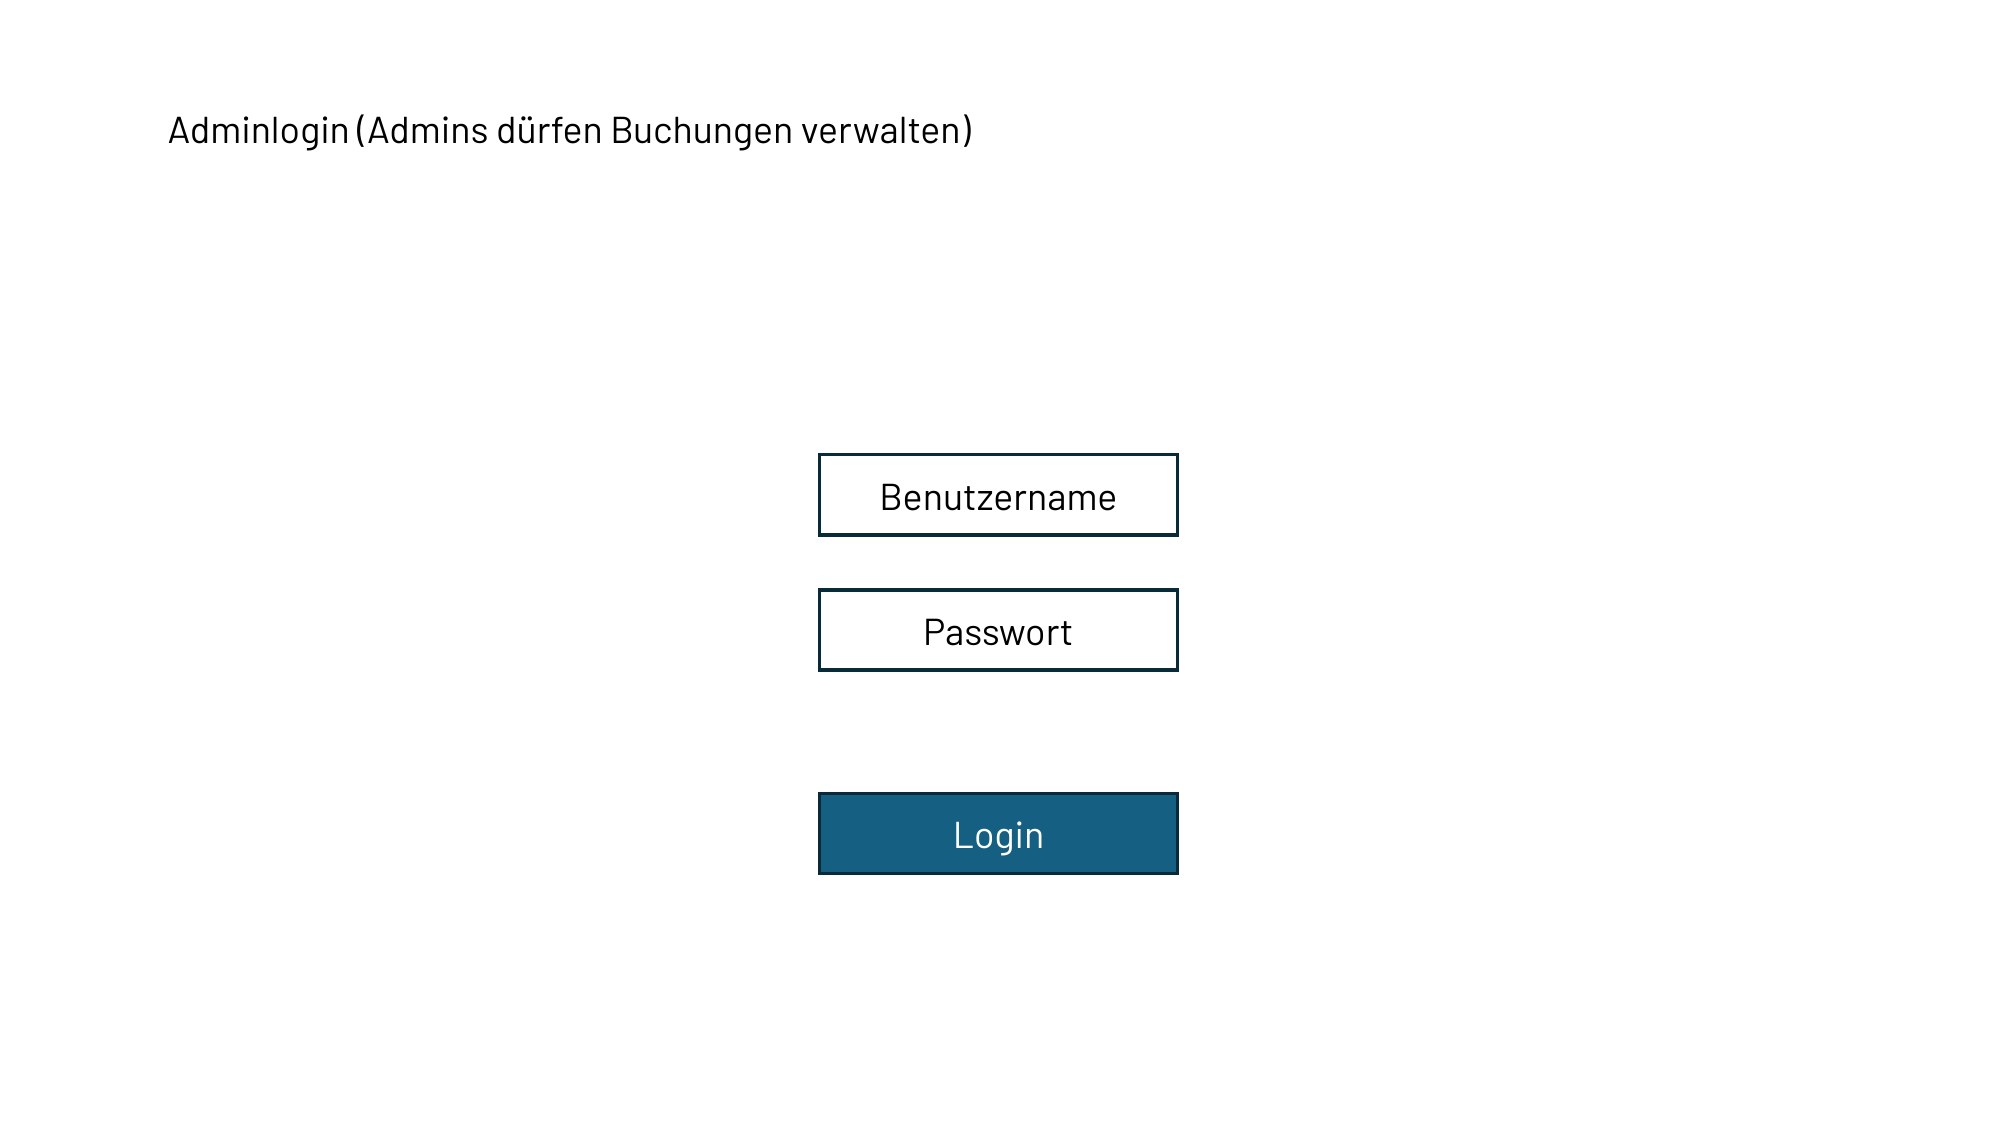

Adminlogin (Admins dürfen Buchungen verwalten)
Benutzername
Passwort
Login